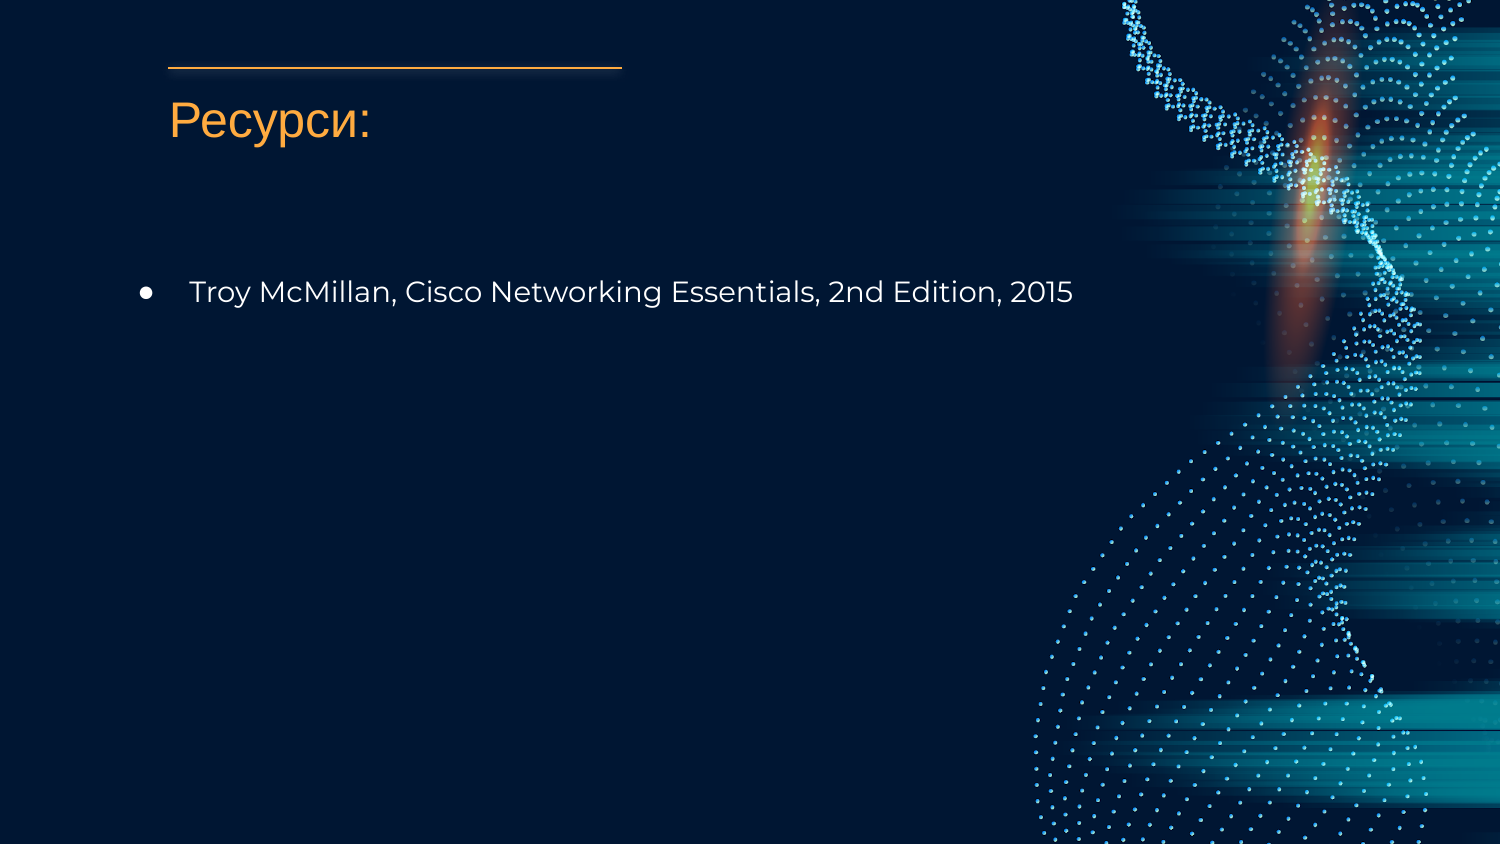

# Ресурси:
Troy McMillan, Cisco Networking Essentials, 2nd Edition, 2015